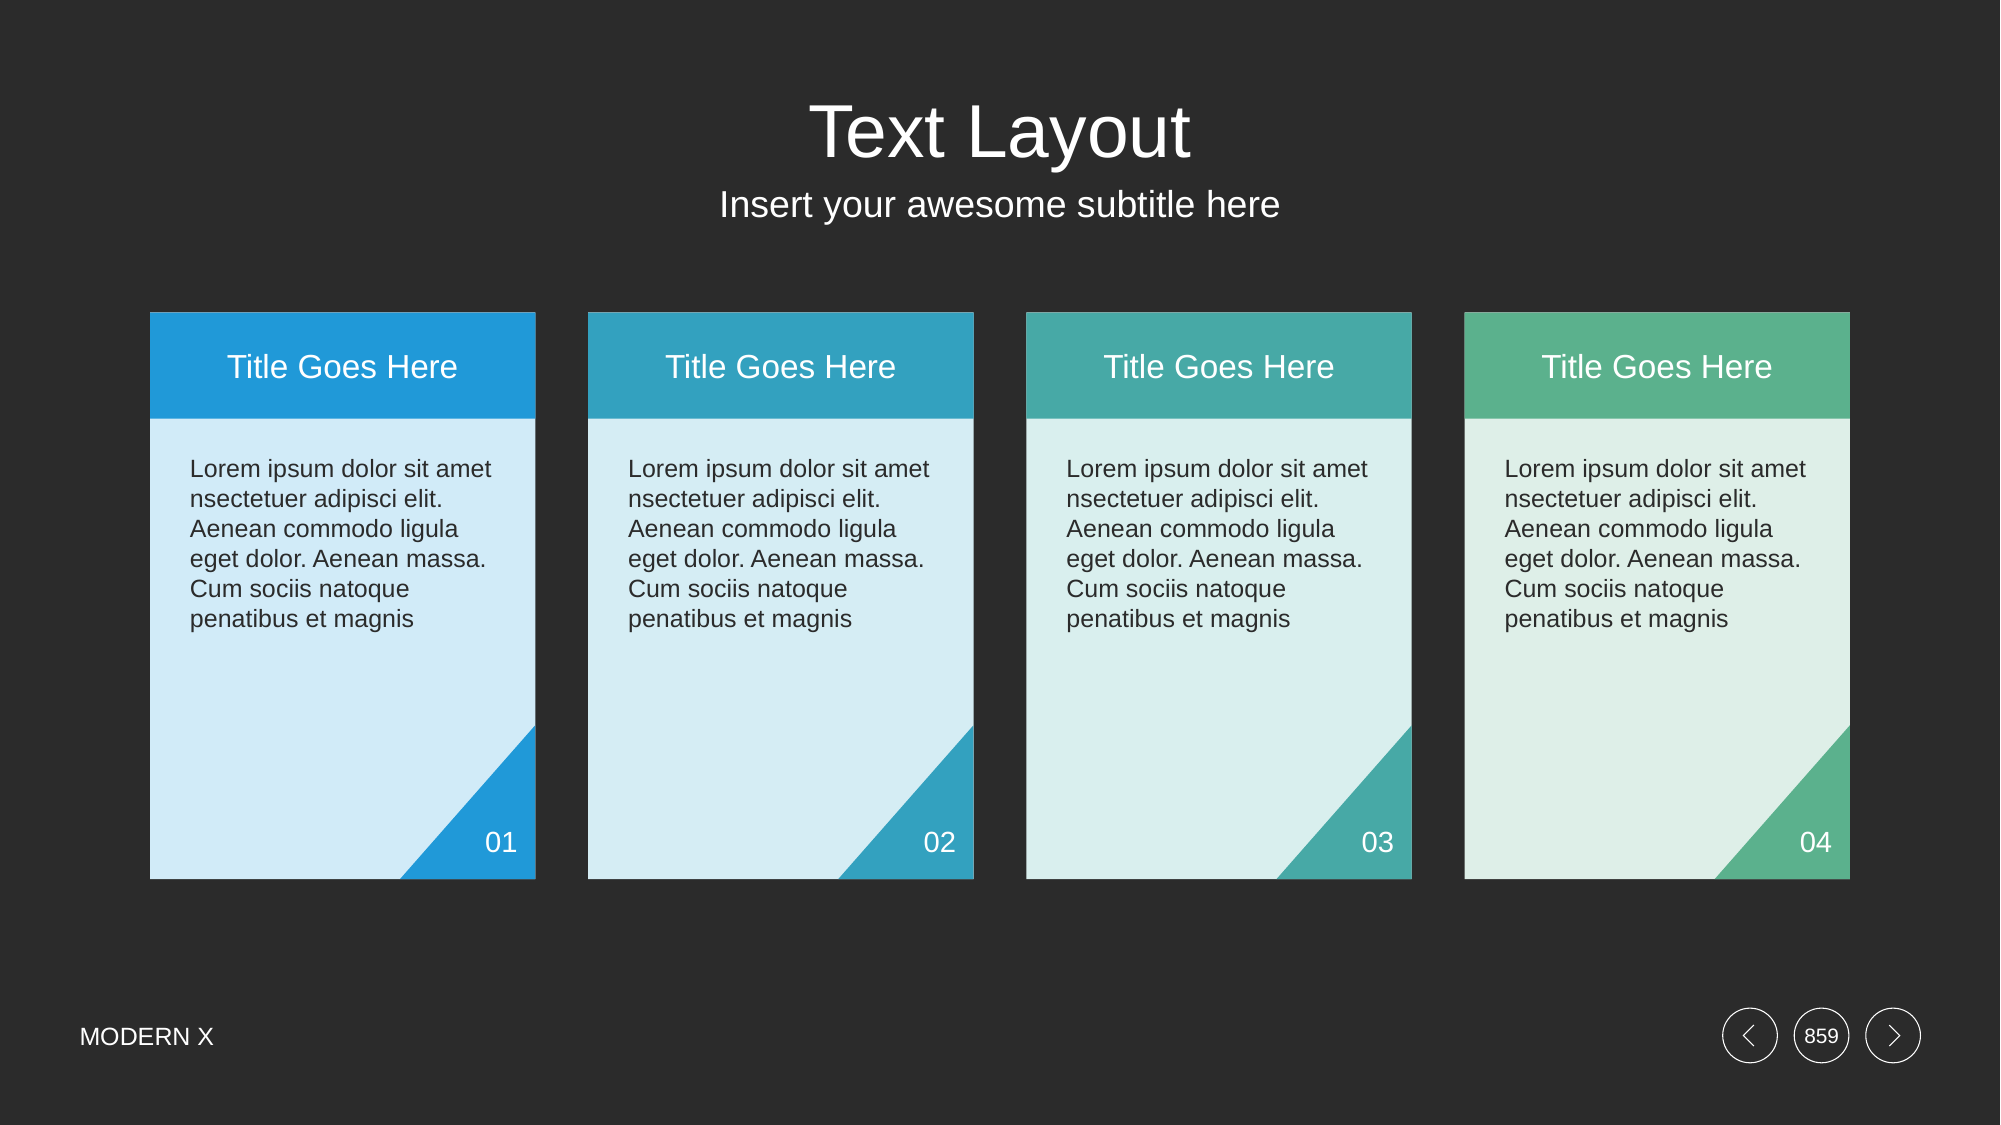

# Text Layout
Insert your awesome subtitle here
Lorem ipsum dolor sit amet nsectetuer adipisci elit. Aenean commodo ligula eget dolor. Aenean massa. Cum sociis natoque penatibus et magnis
Title Goes Here
Title Goes Here
Lorem ipsum dolor sit amet nsectetuer adipisci elit. Aenean commodo ligula eget dolor. Aenean massa. Cum sociis natoque penatibus et magnis
Title Goes Here
Lorem ipsum dolor sit amet nsectetuer adipisci elit. Aenean commodo ligula eget dolor. Aenean massa. Cum sociis natoque penatibus et magnis
Title Goes Here
Lorem ipsum dolor sit amet nsectetuer adipisci elit. Aenean commodo ligula eget dolor. Aenean massa. Cum sociis natoque penatibus et magnis
01
02
03
04